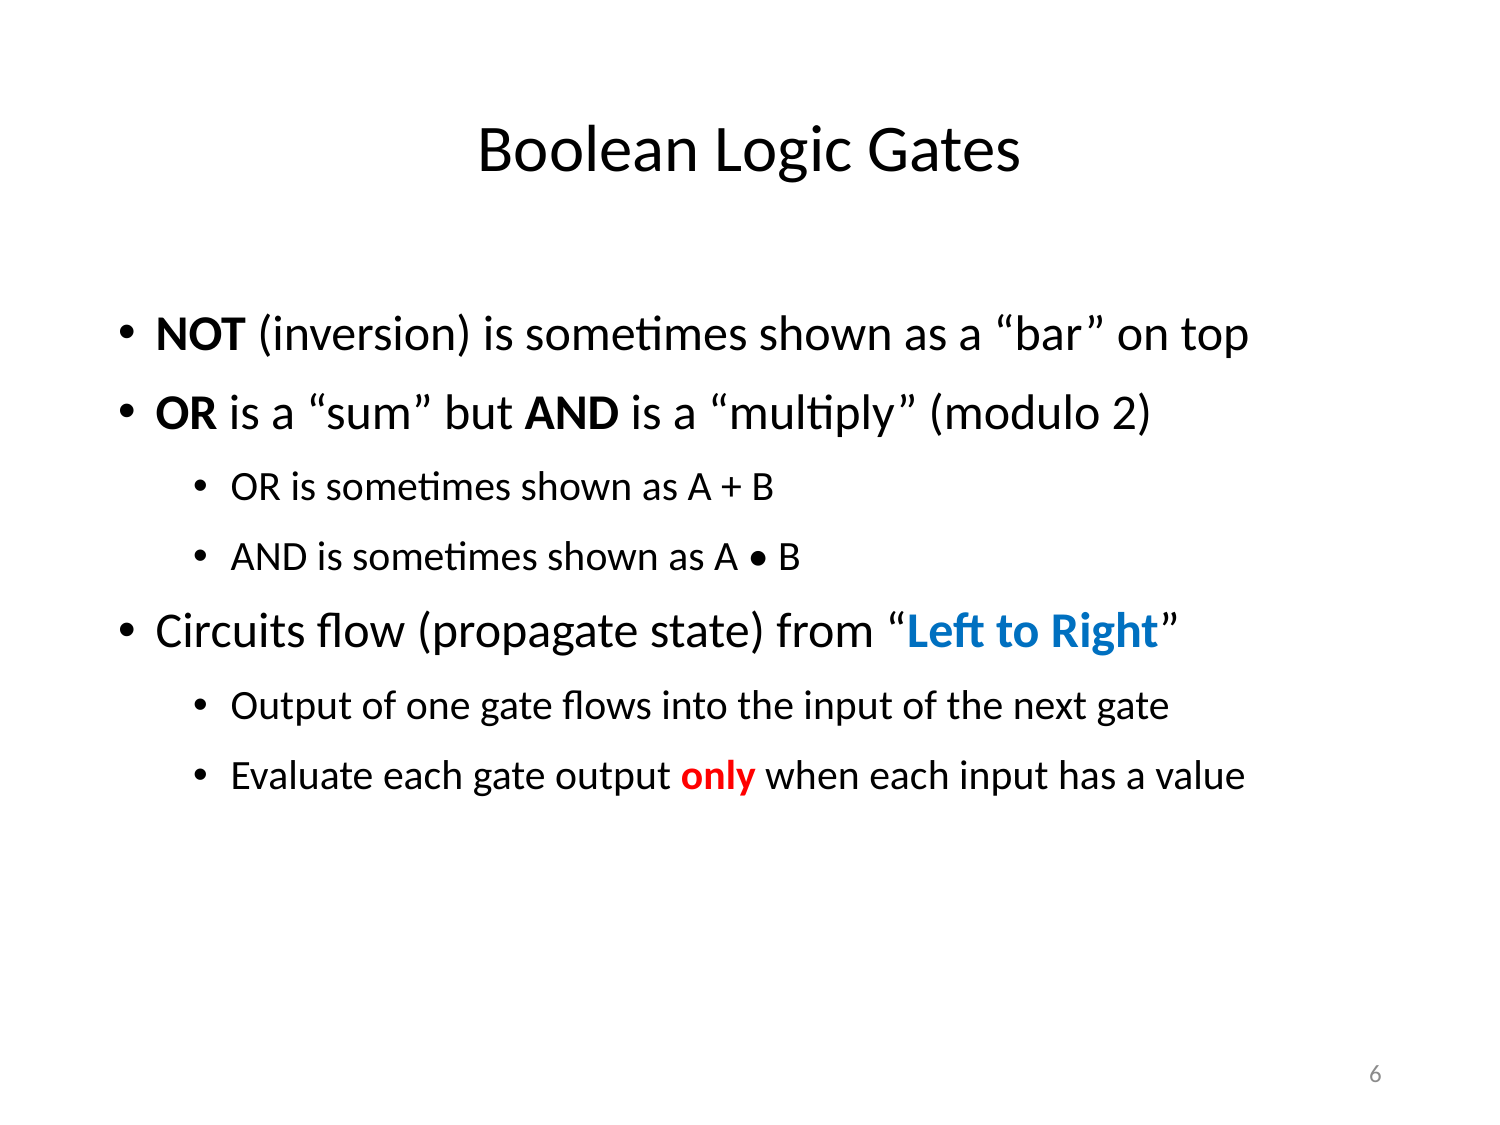

# Boolean Logic Gates
NOT (inversion) is sometimes shown as a “bar” on top
OR is a “sum” but AND is a “multiply” (modulo 2)
OR is sometimes shown as A + B
AND is sometimes shown as A • B
Circuits flow (propagate state) from “Left to Right”
Output of one gate flows into the input of the next gate
Evaluate each gate output only when each input has a value
6